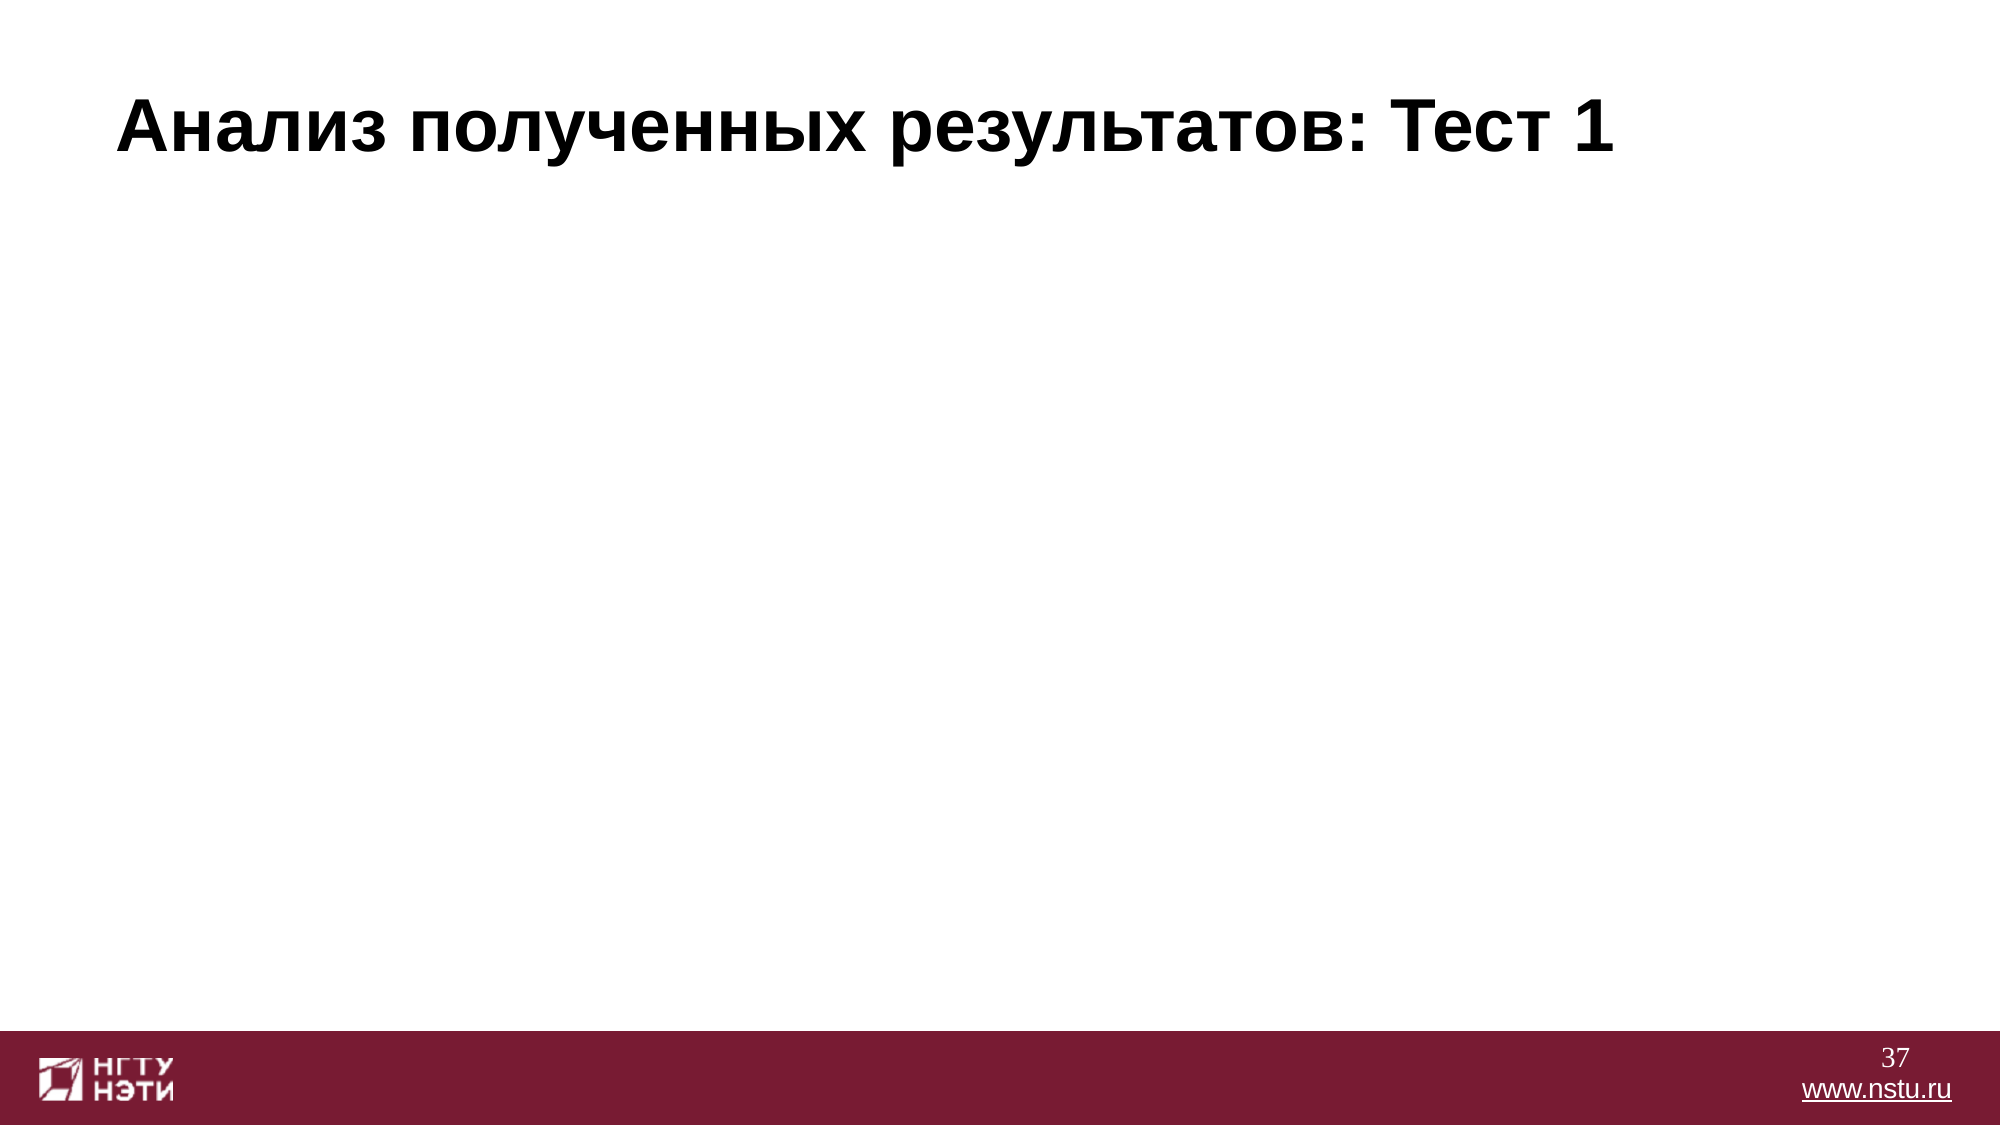

# Анализ полученных результатов: Тест 1

37
www.nstu.ru